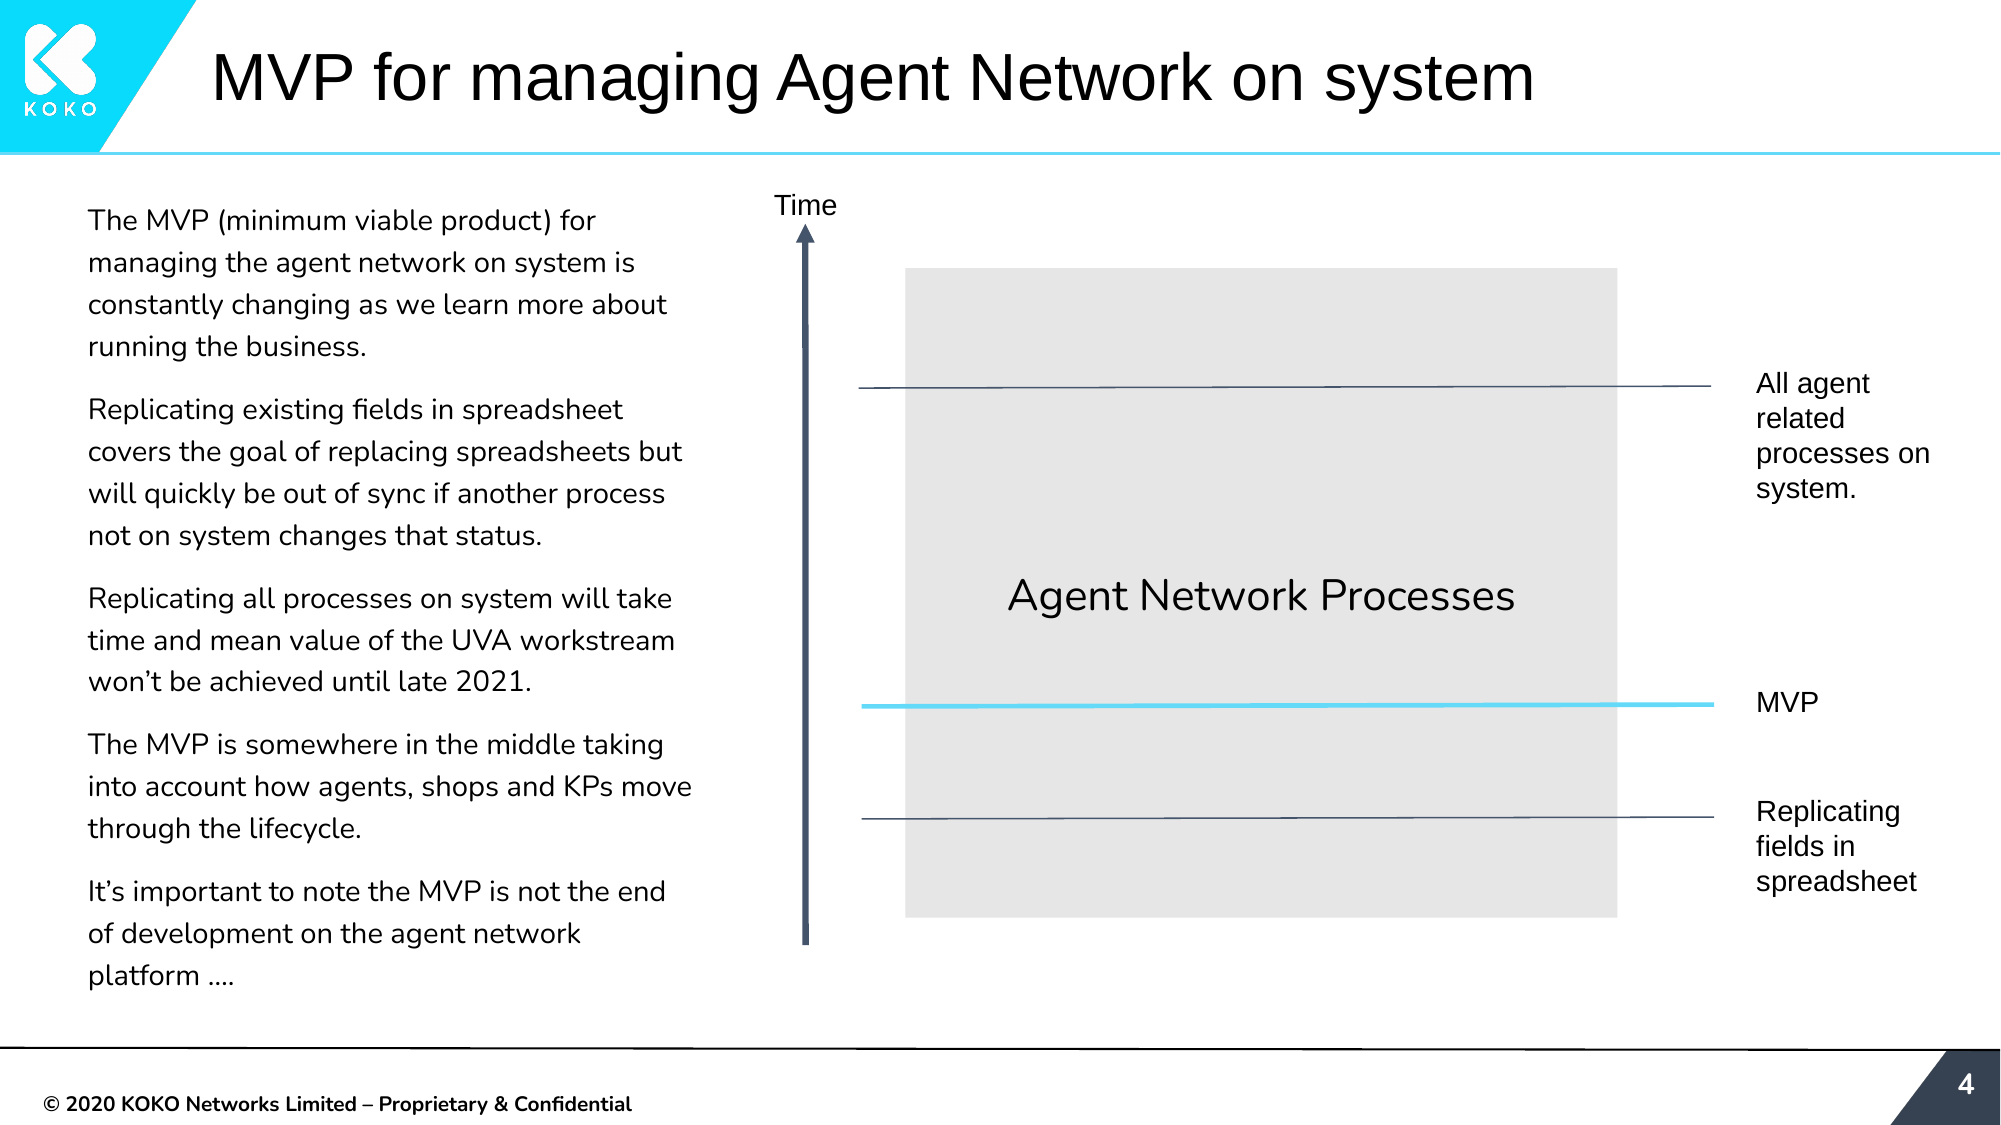

# MVP for managing Agent Network on system
Time
The MVP (minimum viable product) for managing the agent network on system is constantly changing as we learn more about running the business.
Replicating existing fields in spreadsheet covers the goal of replacing spreadsheets but will quickly be out of sync if another process not on system changes that status.
Replicating all processes on system will take time and mean value of the UVA workstream won’t be achieved until late 2021.
The MVP is somewhere in the middle taking into account how agents, shops and KPs move through the lifecycle.
It’s important to note the MVP is not the end of development on the agent network platform ….
Agent Network Processes
All agent related processes on system.
MVP
Replicating fields in spreadsheet
4